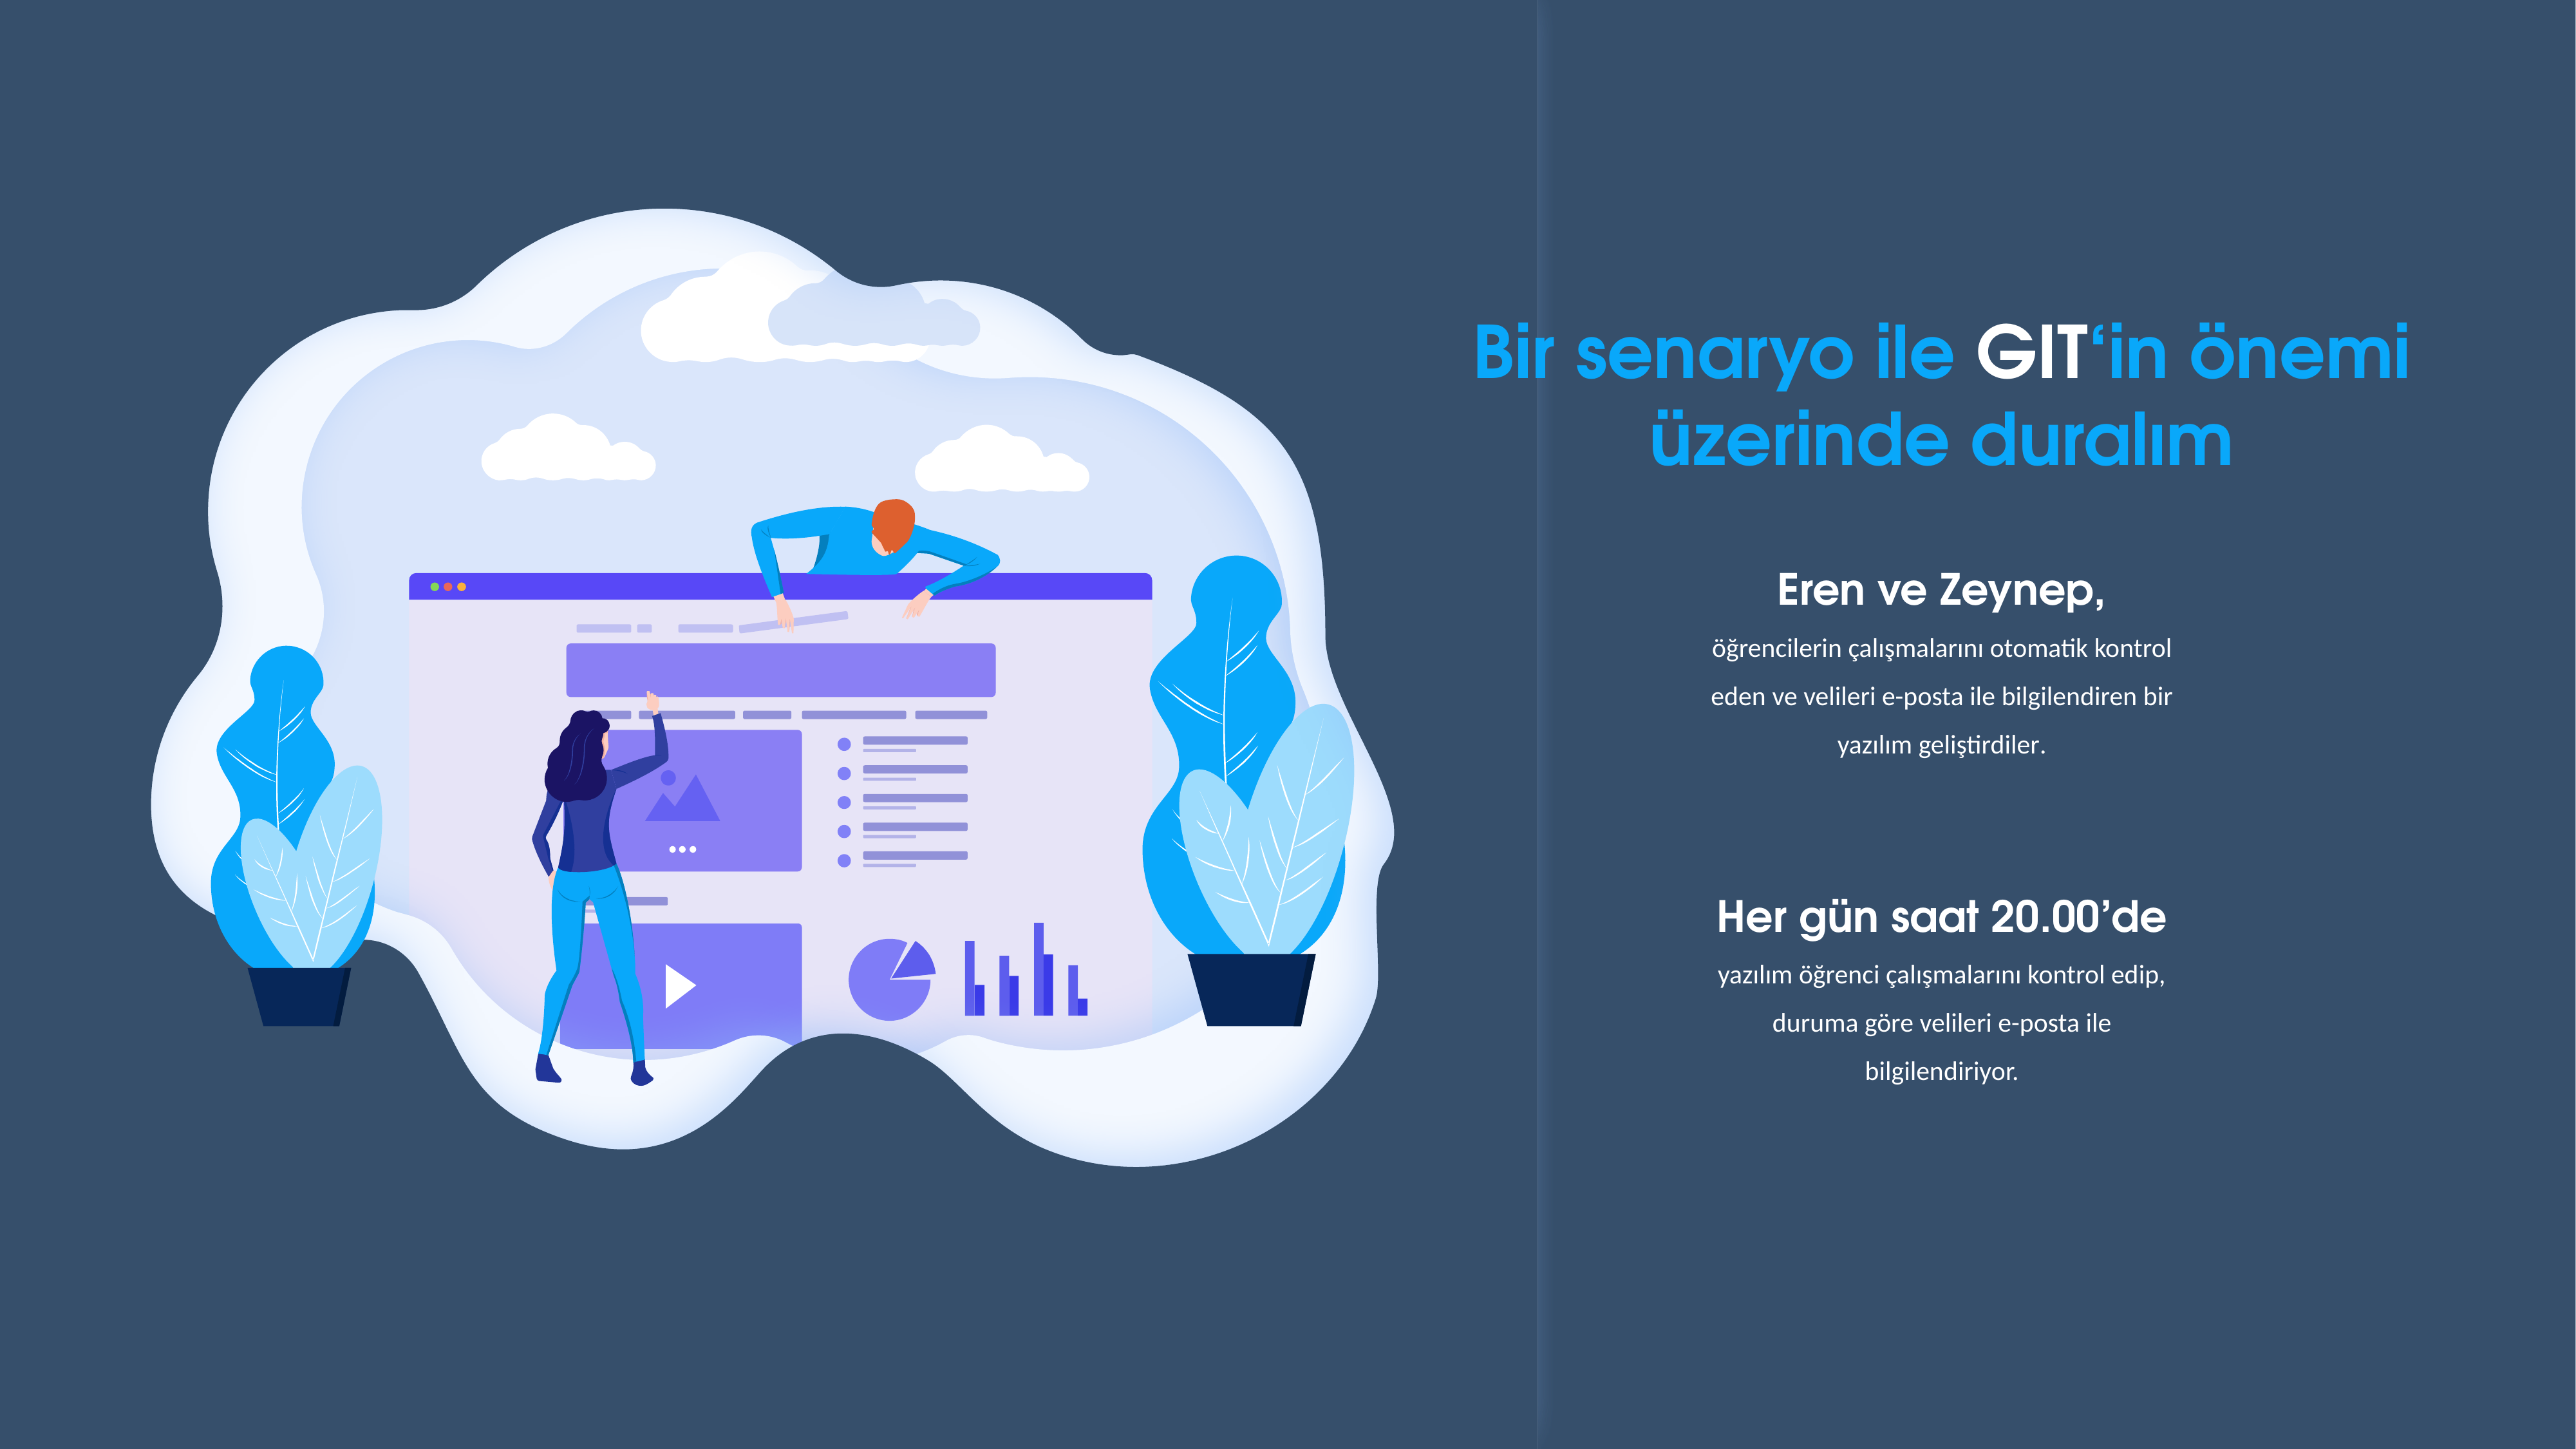

Bir senaryo ile GIT‘in önemi üzerinde duralım

Eren ve Zeynep,
öğrencilerin çalışmalarını otomatik kontrol eden ve velileri e-posta ile bilgilendiren bir yazılım geliştirdiler.

Her gün saat 20.00’de
yazılım öğrenci çalışmalarını kontrol edip, duruma göre velileri e-posta ile bilgilendiriyor.